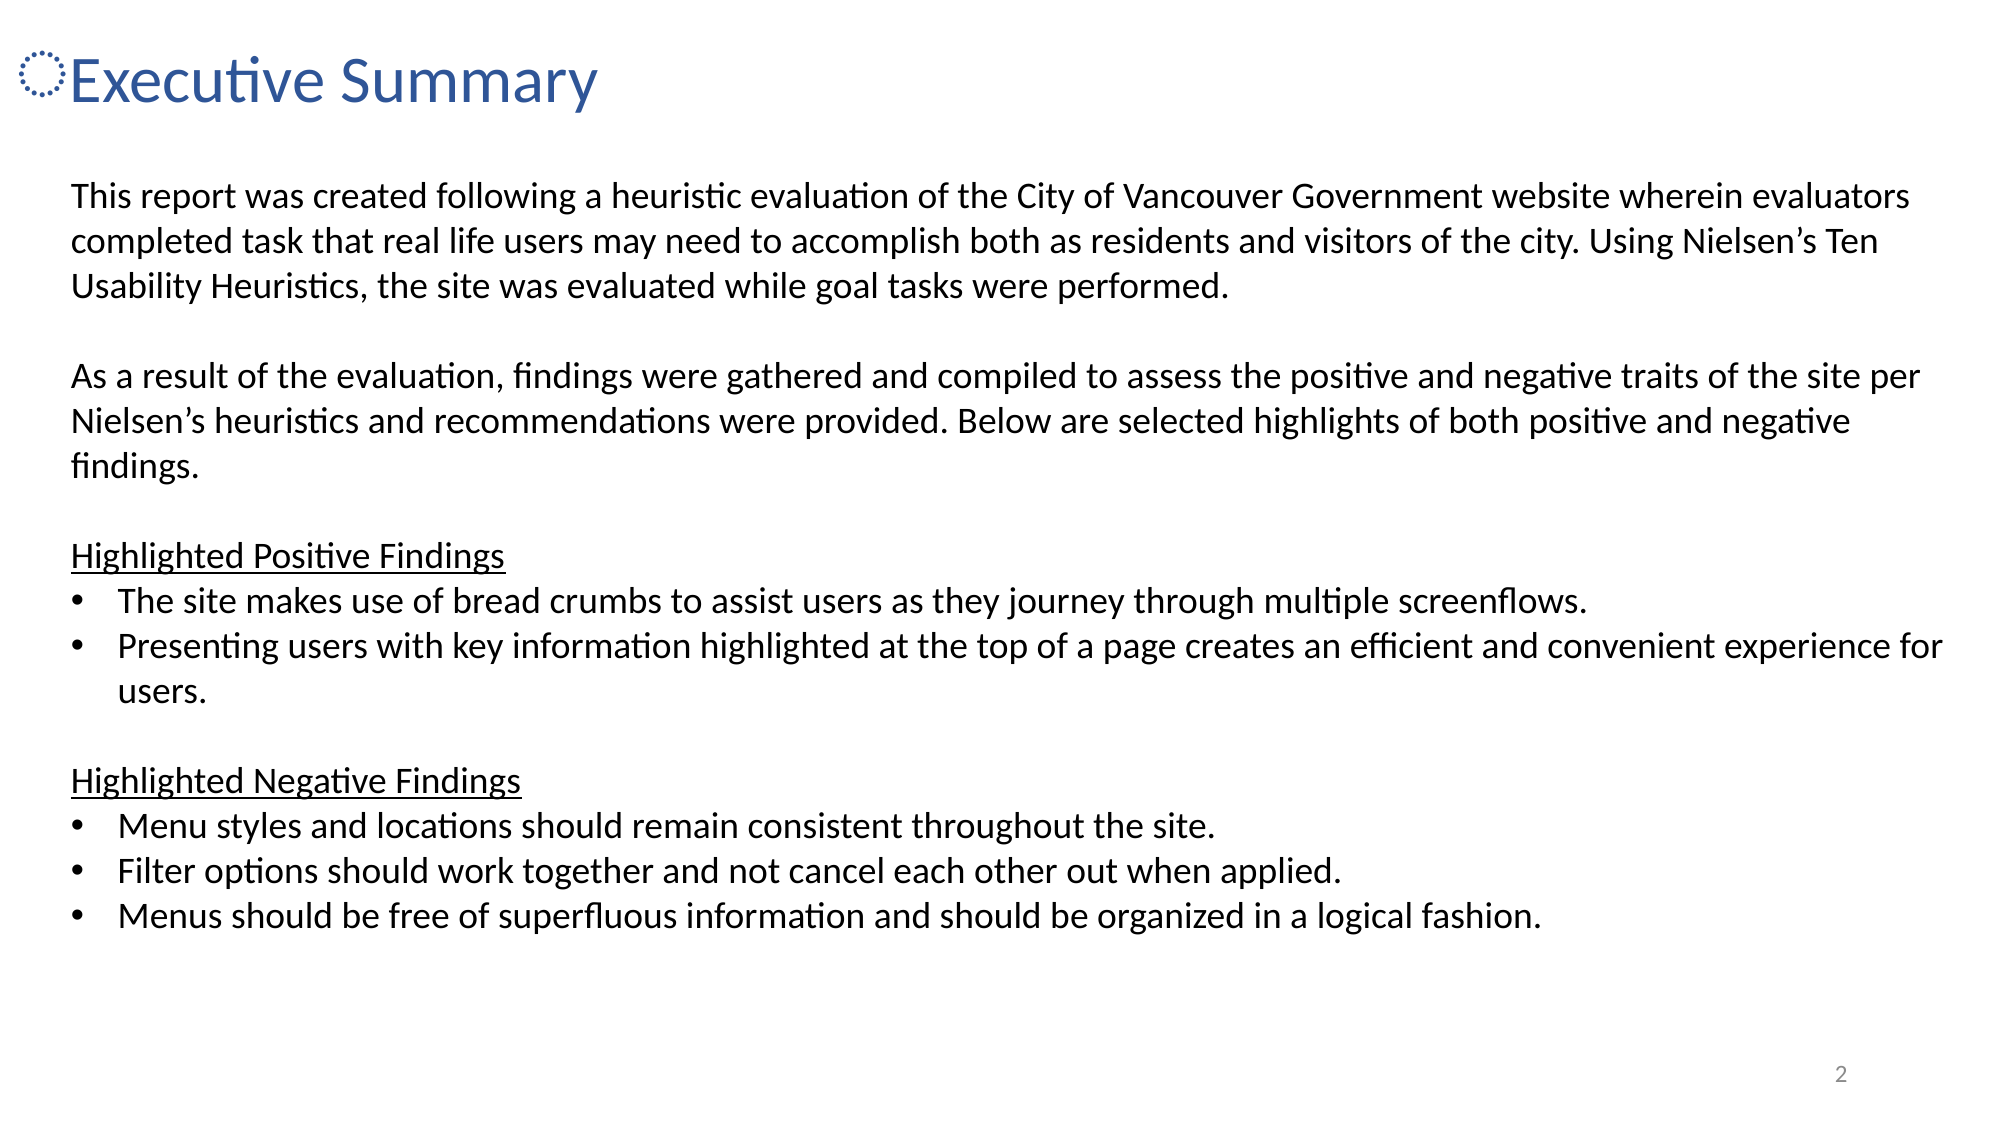

# ◌Executive Summary
This report was created following a heuristic evaluation of the City of Vancouver Government website wherein evaluators completed task that real life users may need to accomplish both as residents and visitors of the city. Using Nielsen’s Ten Usability Heuristics, the site was evaluated while goal tasks were performed.

As a result of the evaluation, findings were gathered and compiled to assess the positive and negative traits of the site per Nielsen’s heuristics and recommendations were provided. Below are selected highlights of both positive and negative findings.

Highlighted Positive Findings
The site makes use of bread crumbs to assist users as they journey through multiple screenflows.
Presenting users with key information highlighted at the top of a page creates an efficient and convenient experience for users.

Highlighted Negative Findings
Menu styles and locations should remain consistent throughout the site.
Filter options should work together and not cancel each other out when applied.
Menus should be free of superfluous information and should be organized in a logical fashion.

2